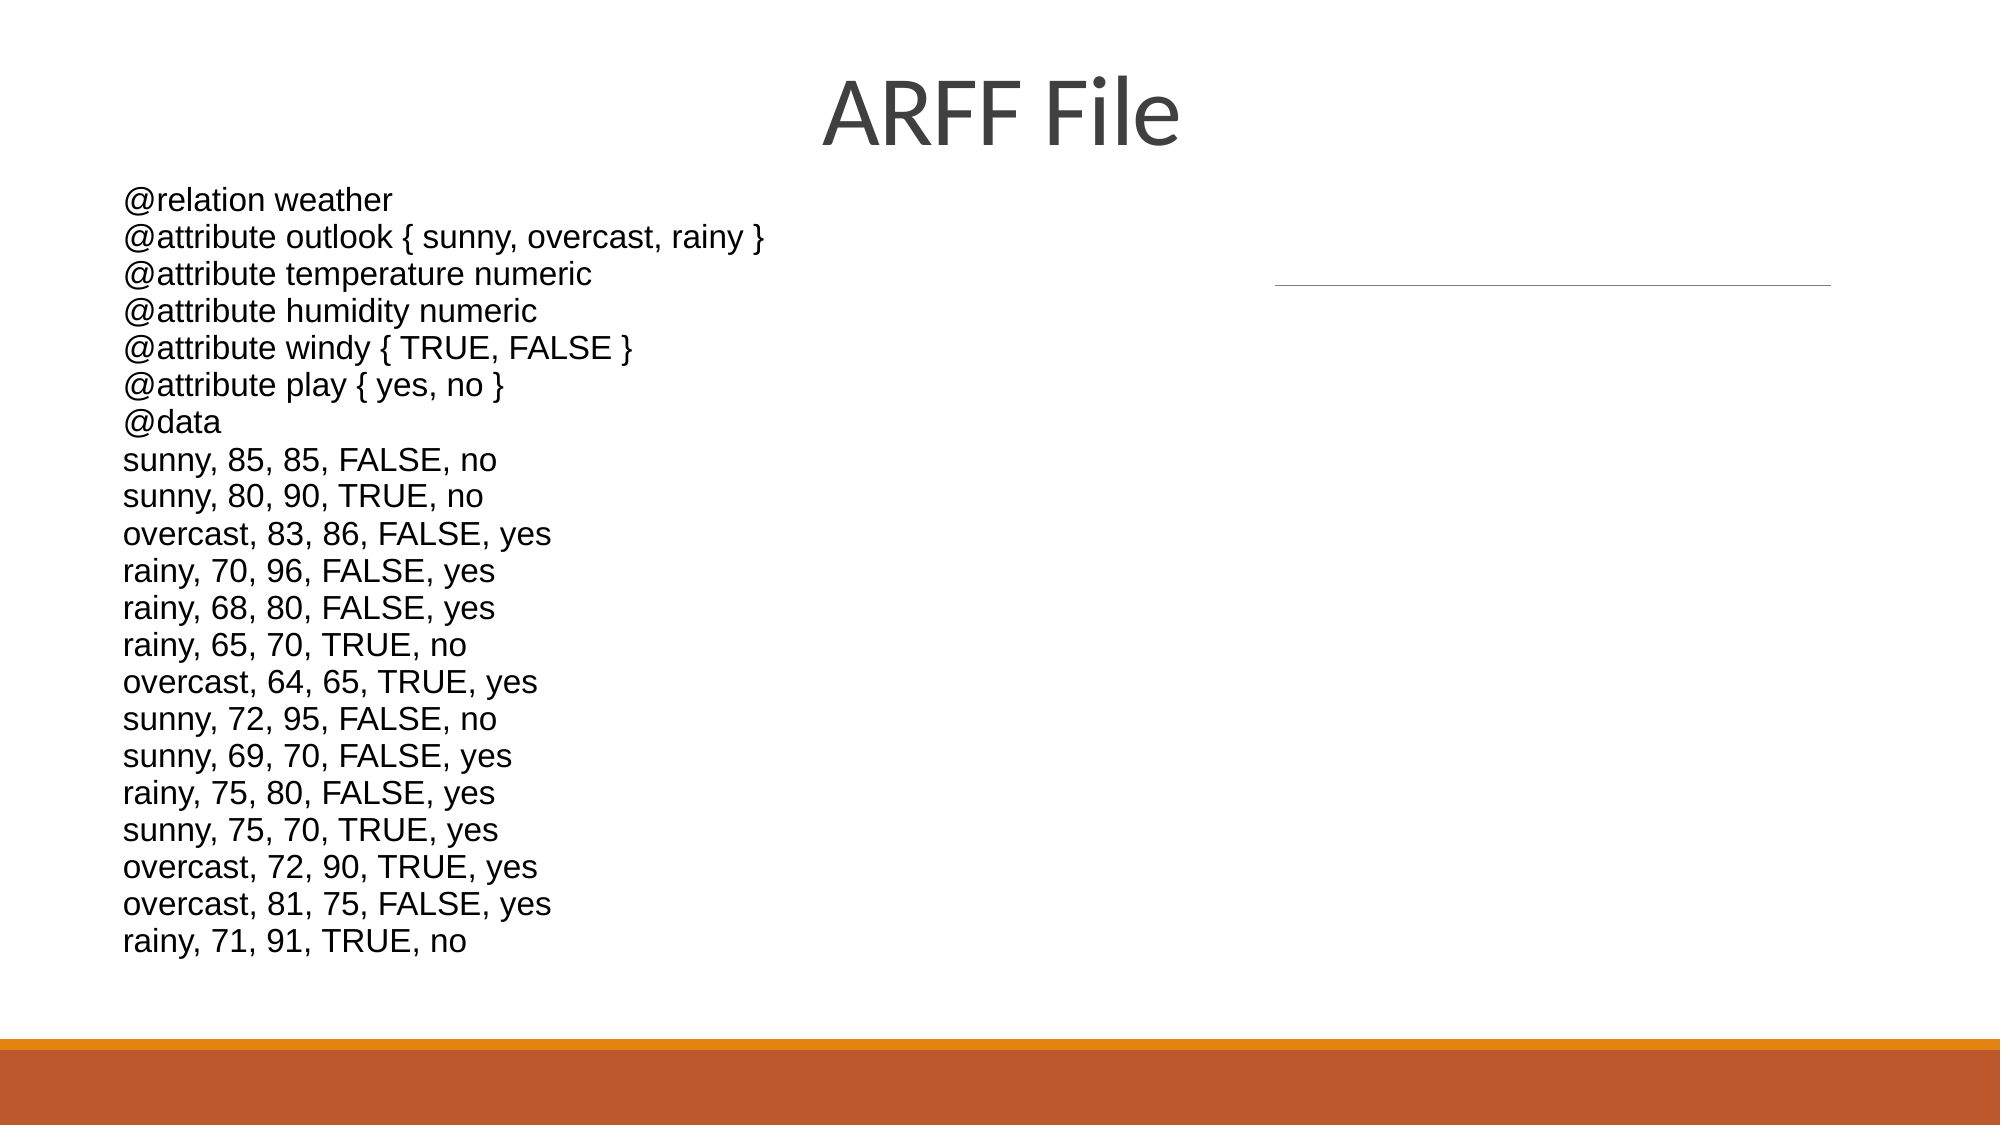

# ARFF File
| @relation weather @attribute outlook { sunny, overcast, rainy } @attribute temperature numeric @attribute humidity numeric @attribute windy { TRUE, FALSE } @attribute play { yes, no } @data sunny, 85, 85, FALSE, no sunny, 80, 90, TRUE, no overcast, 83, 86, FALSE, yes rainy, 70, 96, FALSE, yes rainy, 68, 80, FALSE, yes rainy, 65, 70, TRUE, no overcast, 64, 65, TRUE, yes sunny, 72, 95, FALSE, no sunny, 69, 70, FALSE, yes rainy, 75, 80, FALSE, yes sunny, 75, 70, TRUE, yes overcast, 72, 90, TRUE, yes overcast, 81, 75, FALSE, yes rainy, 71, 91, TRUE, no |
| --- |